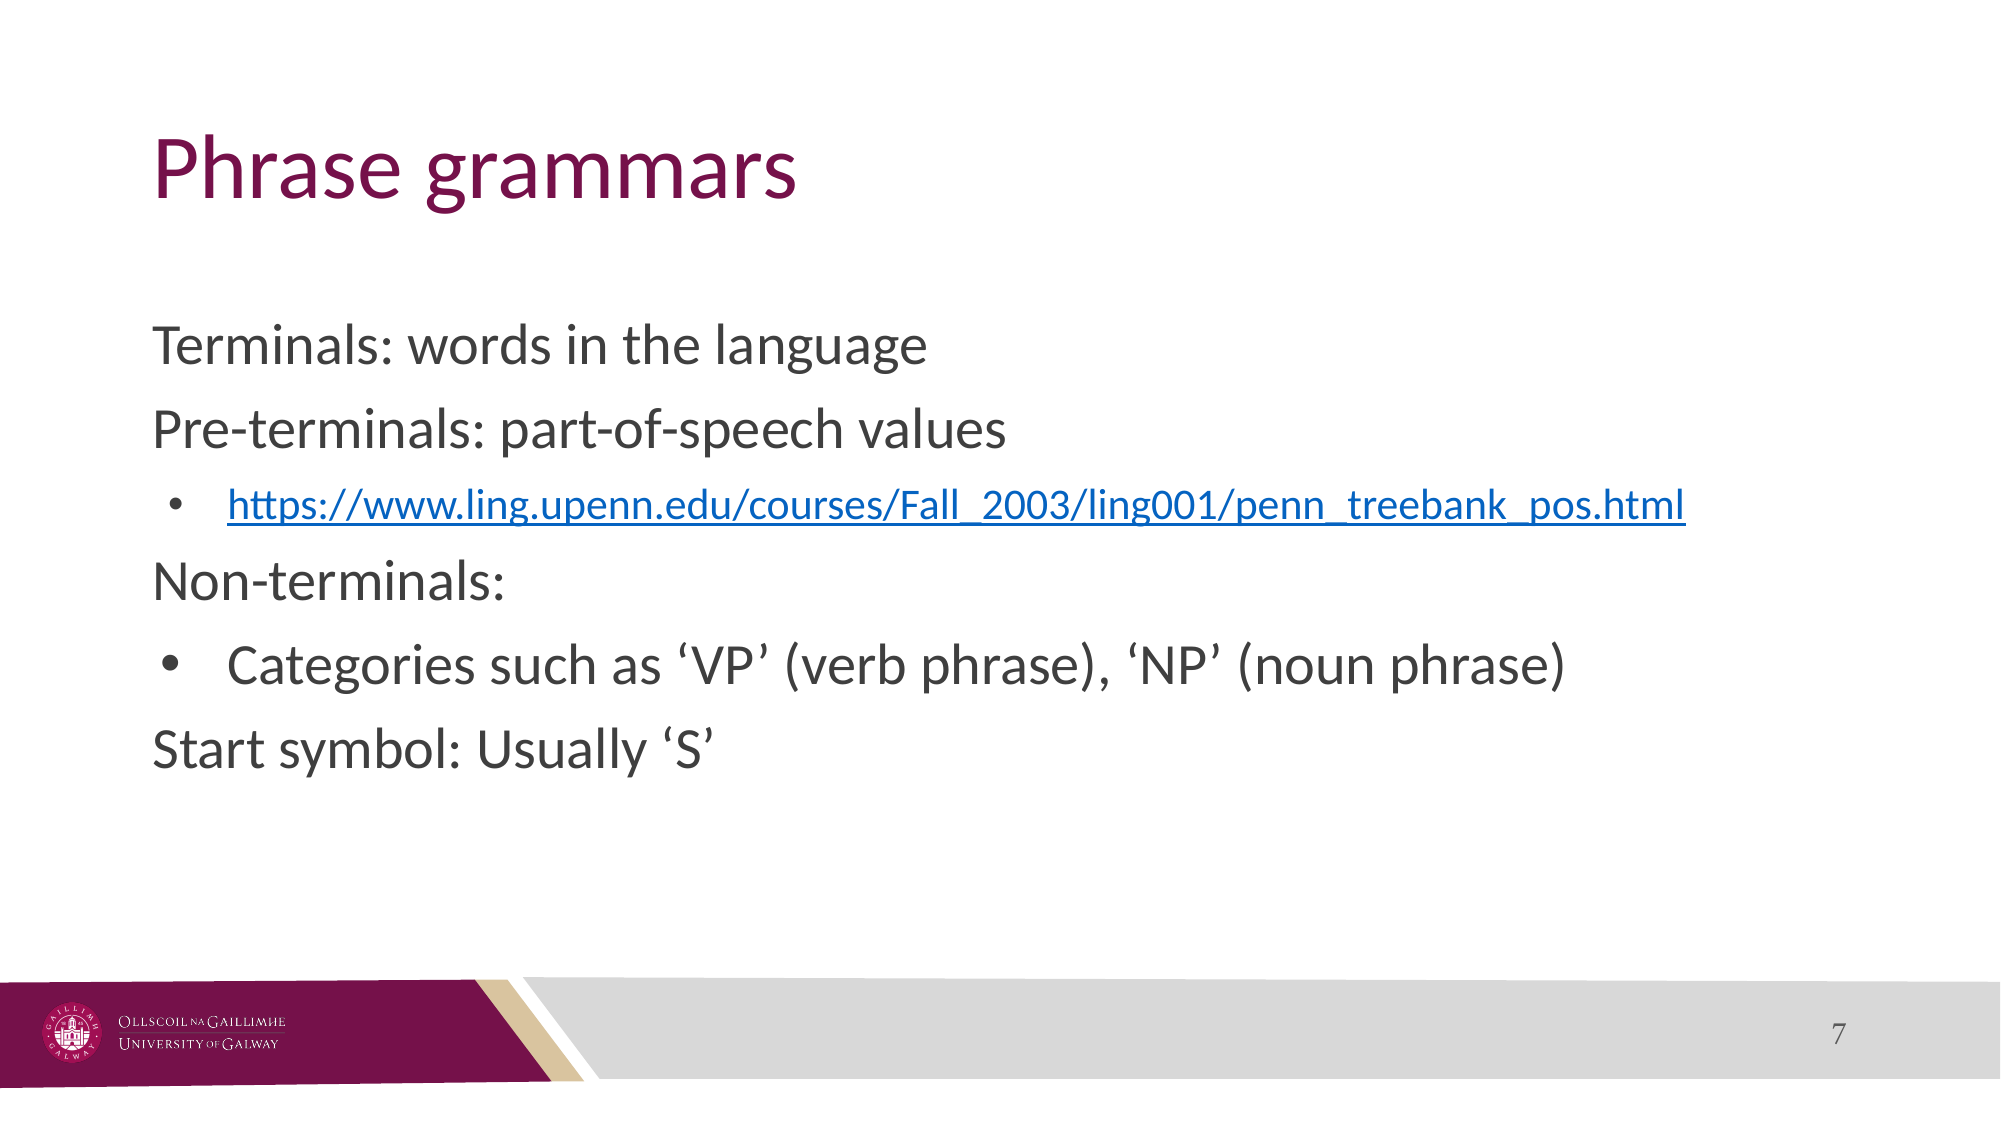

# Phrase grammars
Terminals: words in the language
Pre-terminals: part-of-speech values
https://www.ling.upenn.edu/courses/Fall_2003/ling001/penn_treebank_pos.html
Non-terminals:
Categories such as ‘VP’ (verb phrase), ‘NP’ (noun phrase)
Start symbol: Usually ‘S’
7